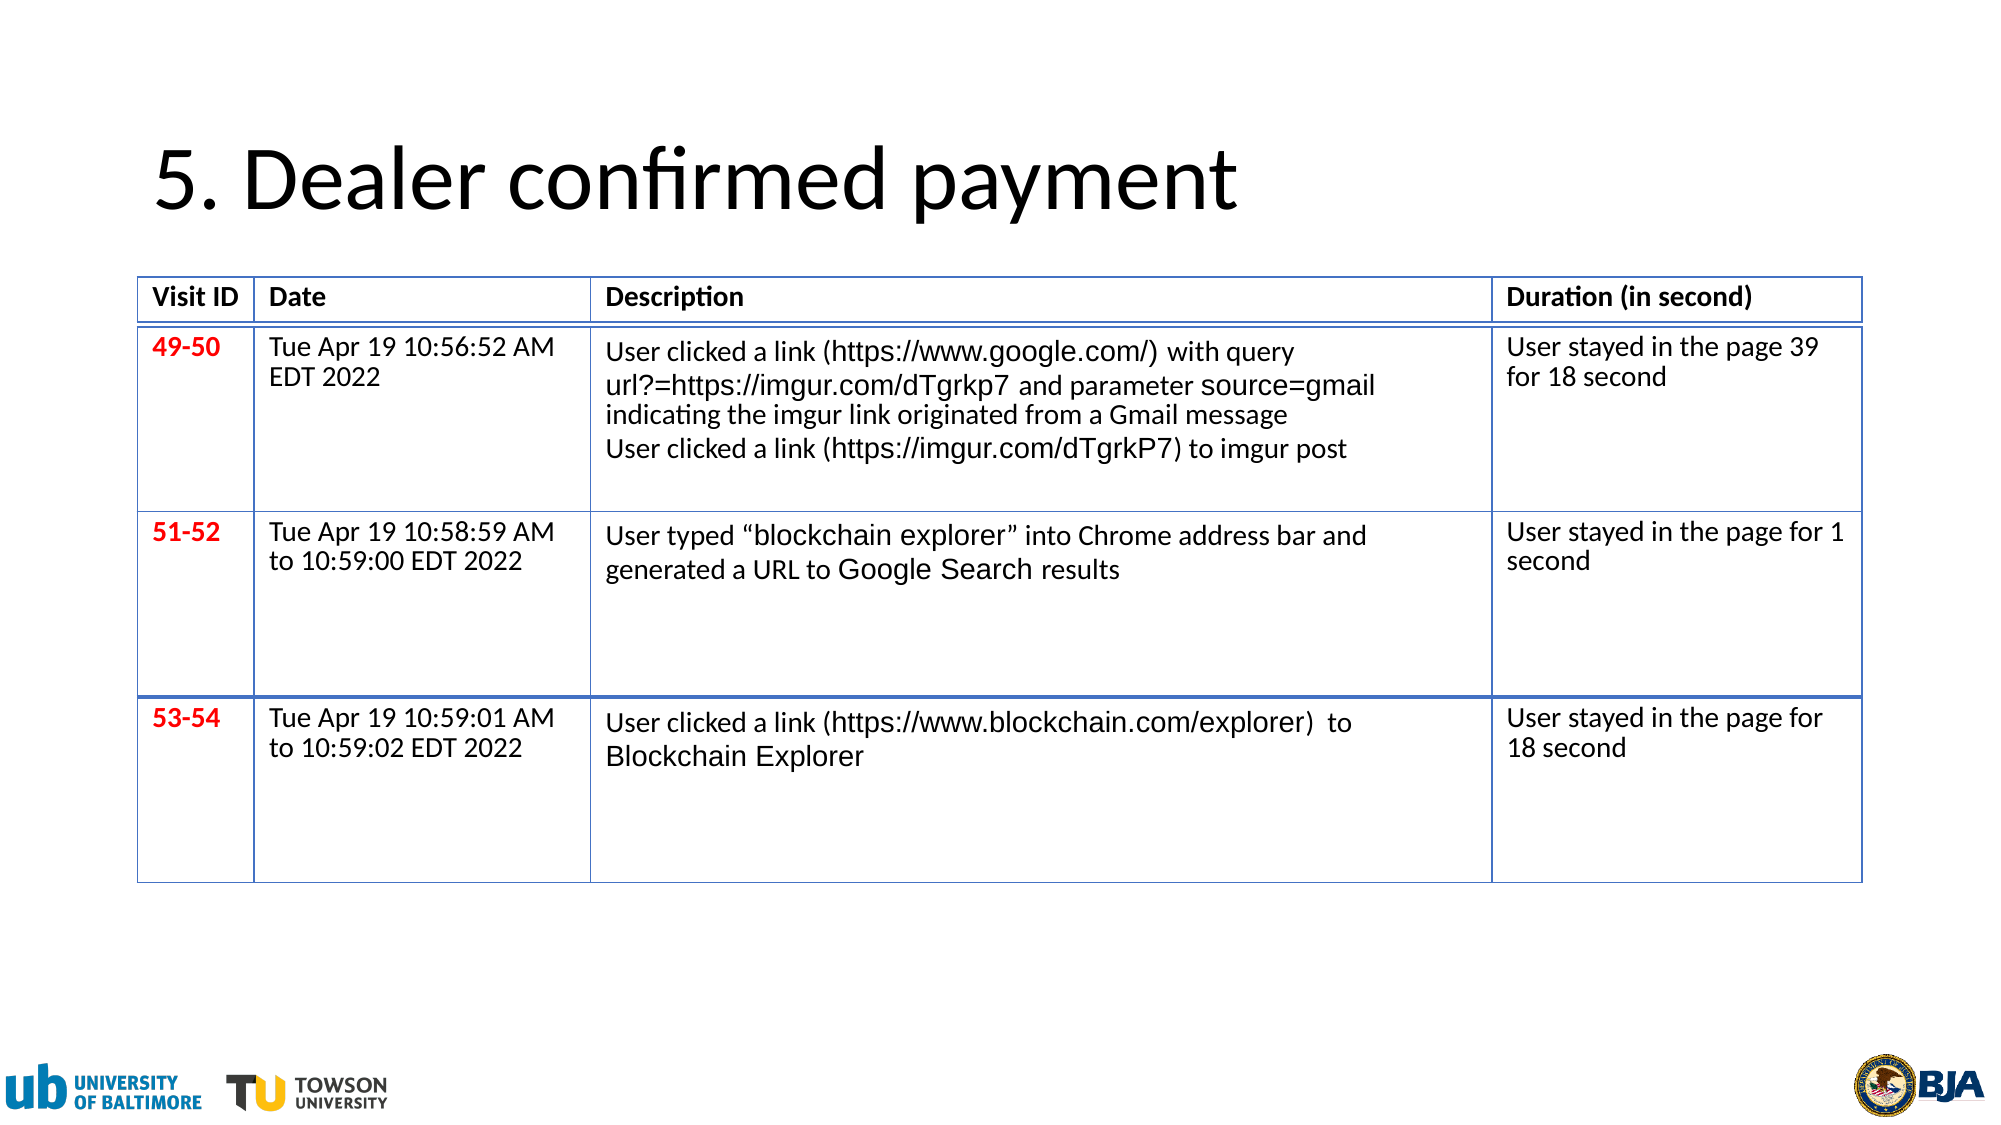

# 5. Dealer confirmed payment
| Visit ID | Date | Description | Duration (in second) |
| --- | --- | --- | --- |
| 49-50 | Tue Apr 19 10:56:52 AM EDT 2022 | User clicked a link (https://www.google.com/) with query url?=https://imgur.com/dTgrkp7 and parameter source=gmail indicating the imgur link originated from a Gmail message User clicked a link (https://imgur.com/dTgrkP7) to imgur post | User stayed in the page 39 for 18 second |
| --- | --- | --- | --- |
| 51-52 | Tue Apr 19 10:58:59 AM to 10:59:00 EDT 2022 | User typed “blockchain explorer” into Chrome address bar and generated a URL to Google Search results | User stayed in the page for 1 second |
| --- | --- | --- | --- |
| 53-54 | Tue Apr 19 10:59:01 AM to 10:59:02 EDT 2022 | User clicked a link (https://www.blockchain.com/explorer) to Blockchain Explorer | User stayed in the page for 18 second |
| --- | --- | --- | --- |